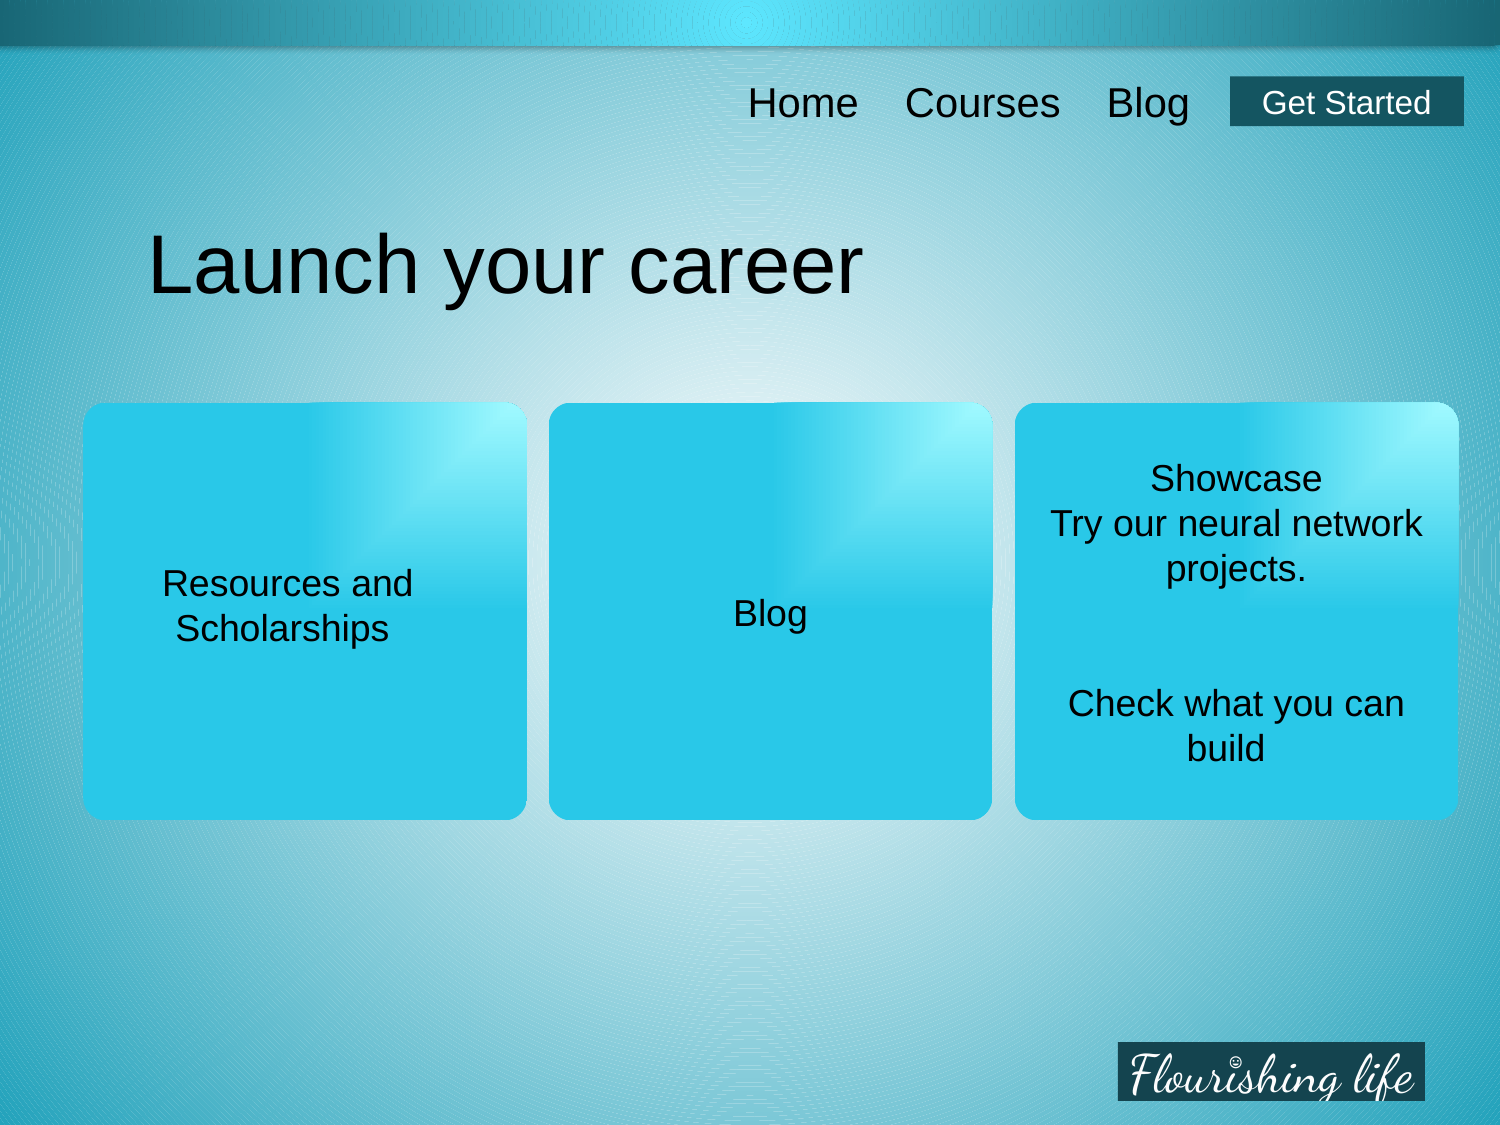

# Courses
Home    Courses    Blog
Get Started
Launch your career

Blog
Showcase
Try our neural network projects.

Check what you can build
Resources and Scholarships